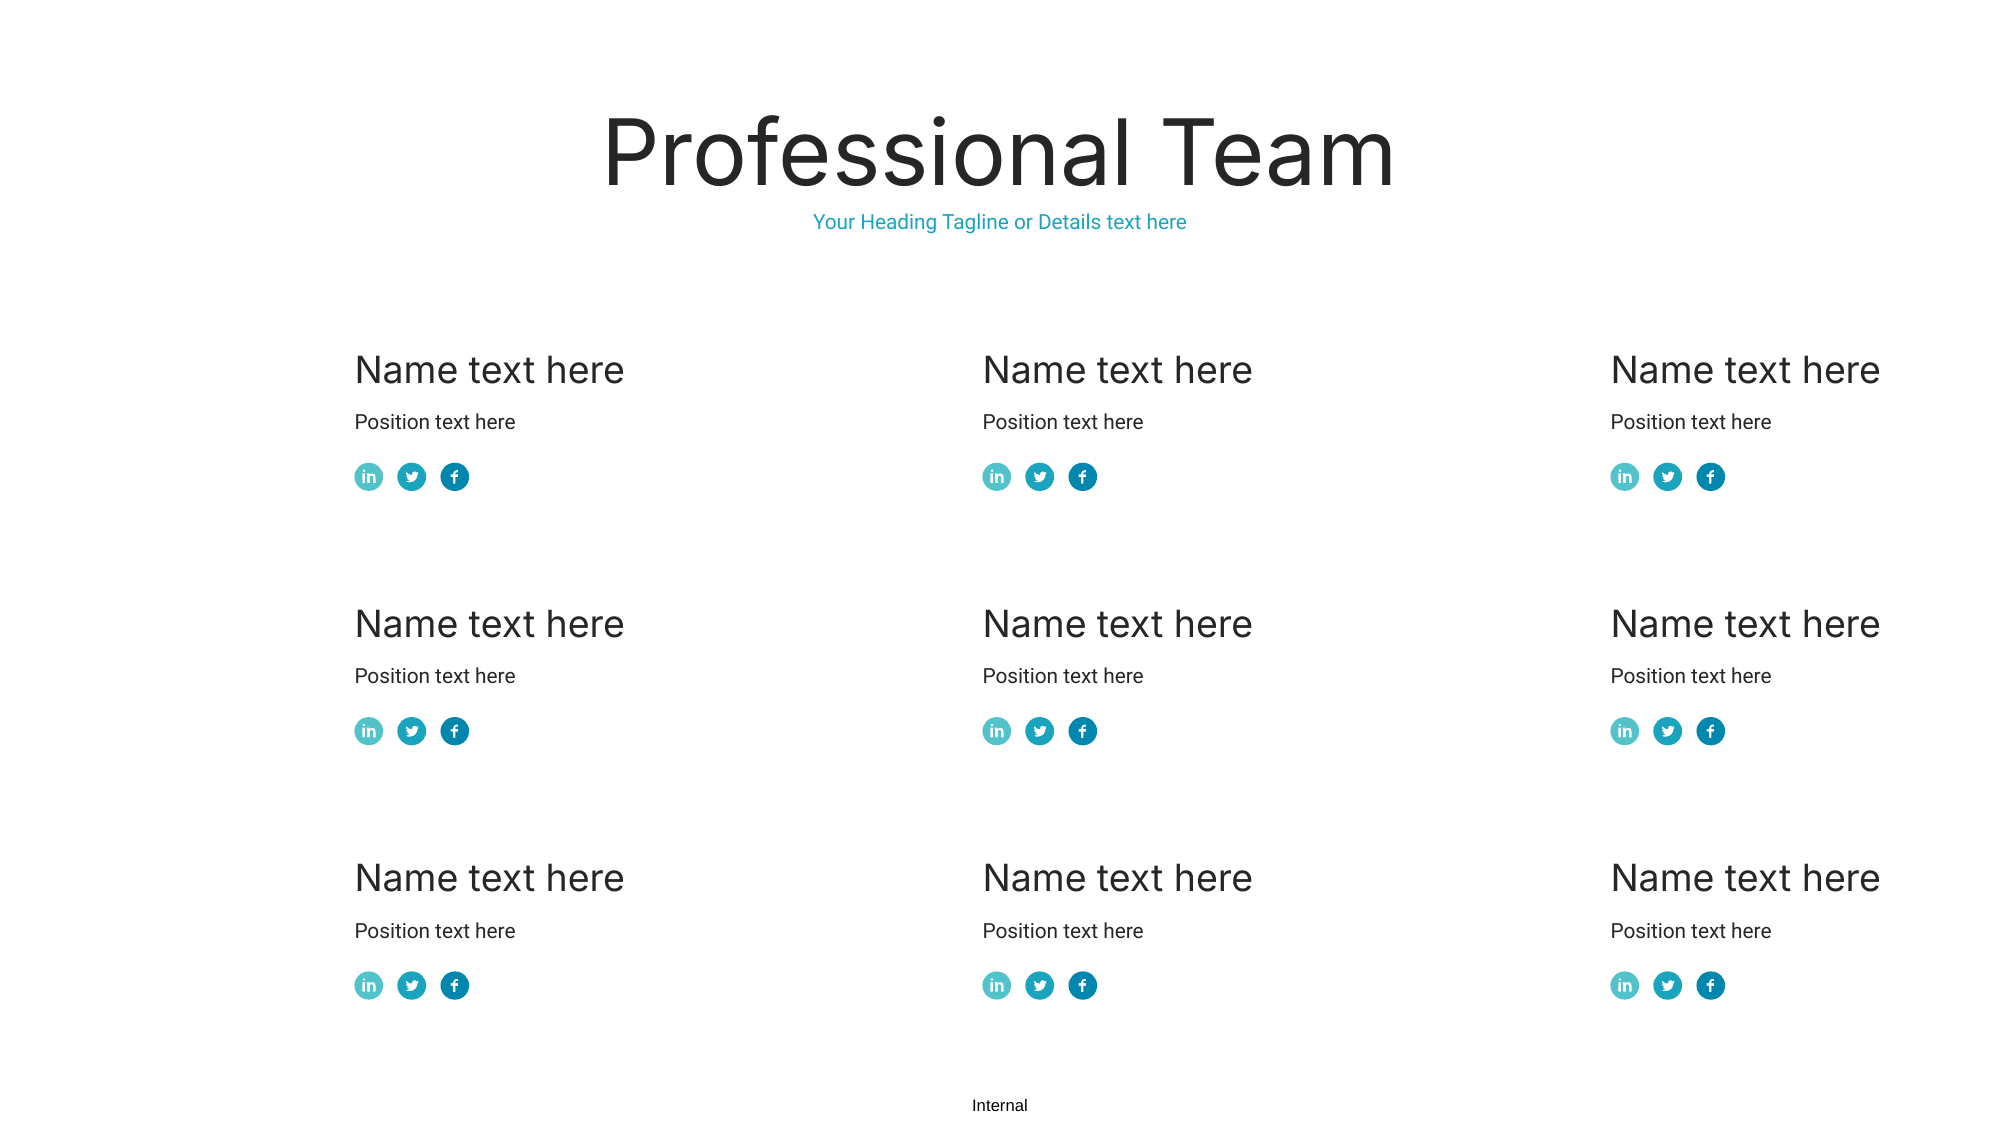

Professional Team
Your Heading Tagline or Details text here

Name text here
Name text here
Name text here
Position text here
Position text here
Position text here

Name text here
Name text here
Name text here
Position text here
Position text here
Position text here

Name text here
Name text here
Name text here
Position text here
Position text here
Position text here